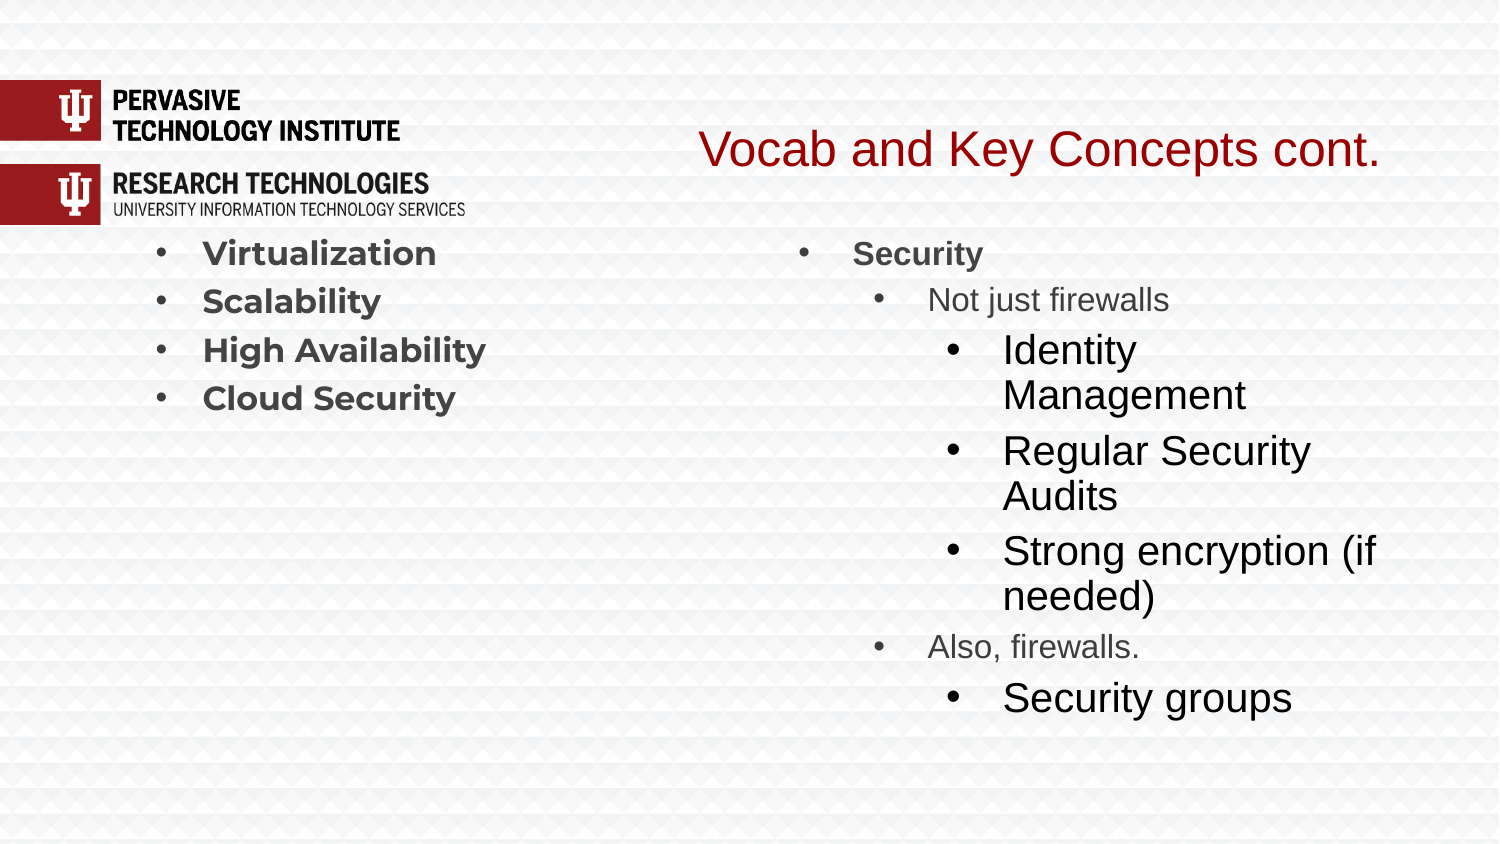

# Vocab and Key Concepts cont.
Security
Not just firewalls
Identity Management
Regular Security Audits
Strong encryption (if needed)
Also, firewalls.
Security groups

Virtualization
Scalability
High Availability
Cloud Security